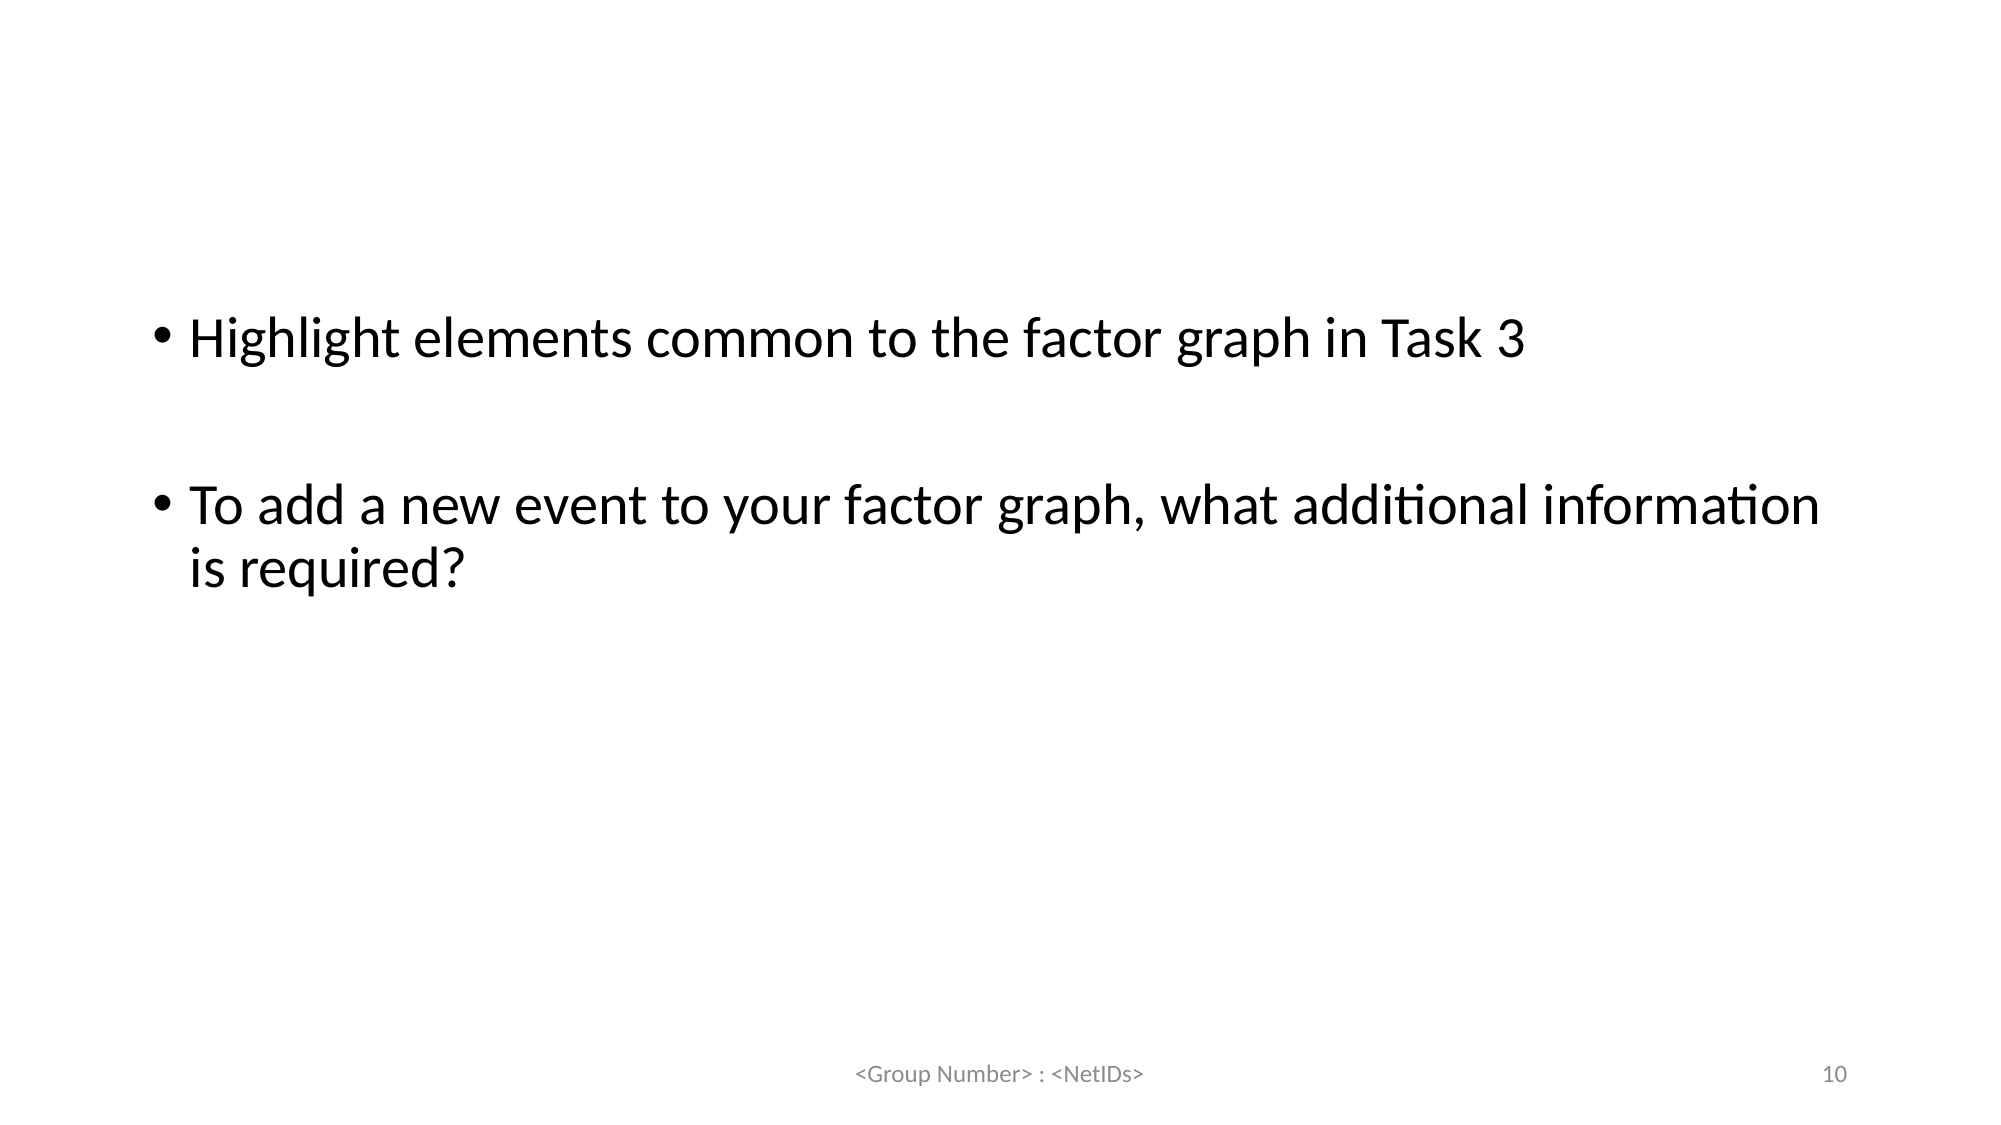

#
Highlight elements common to the factor graph in Task 3

To add a new event to your factor graph, what additional information is required?

<Group Number> : <NetIDs>
10